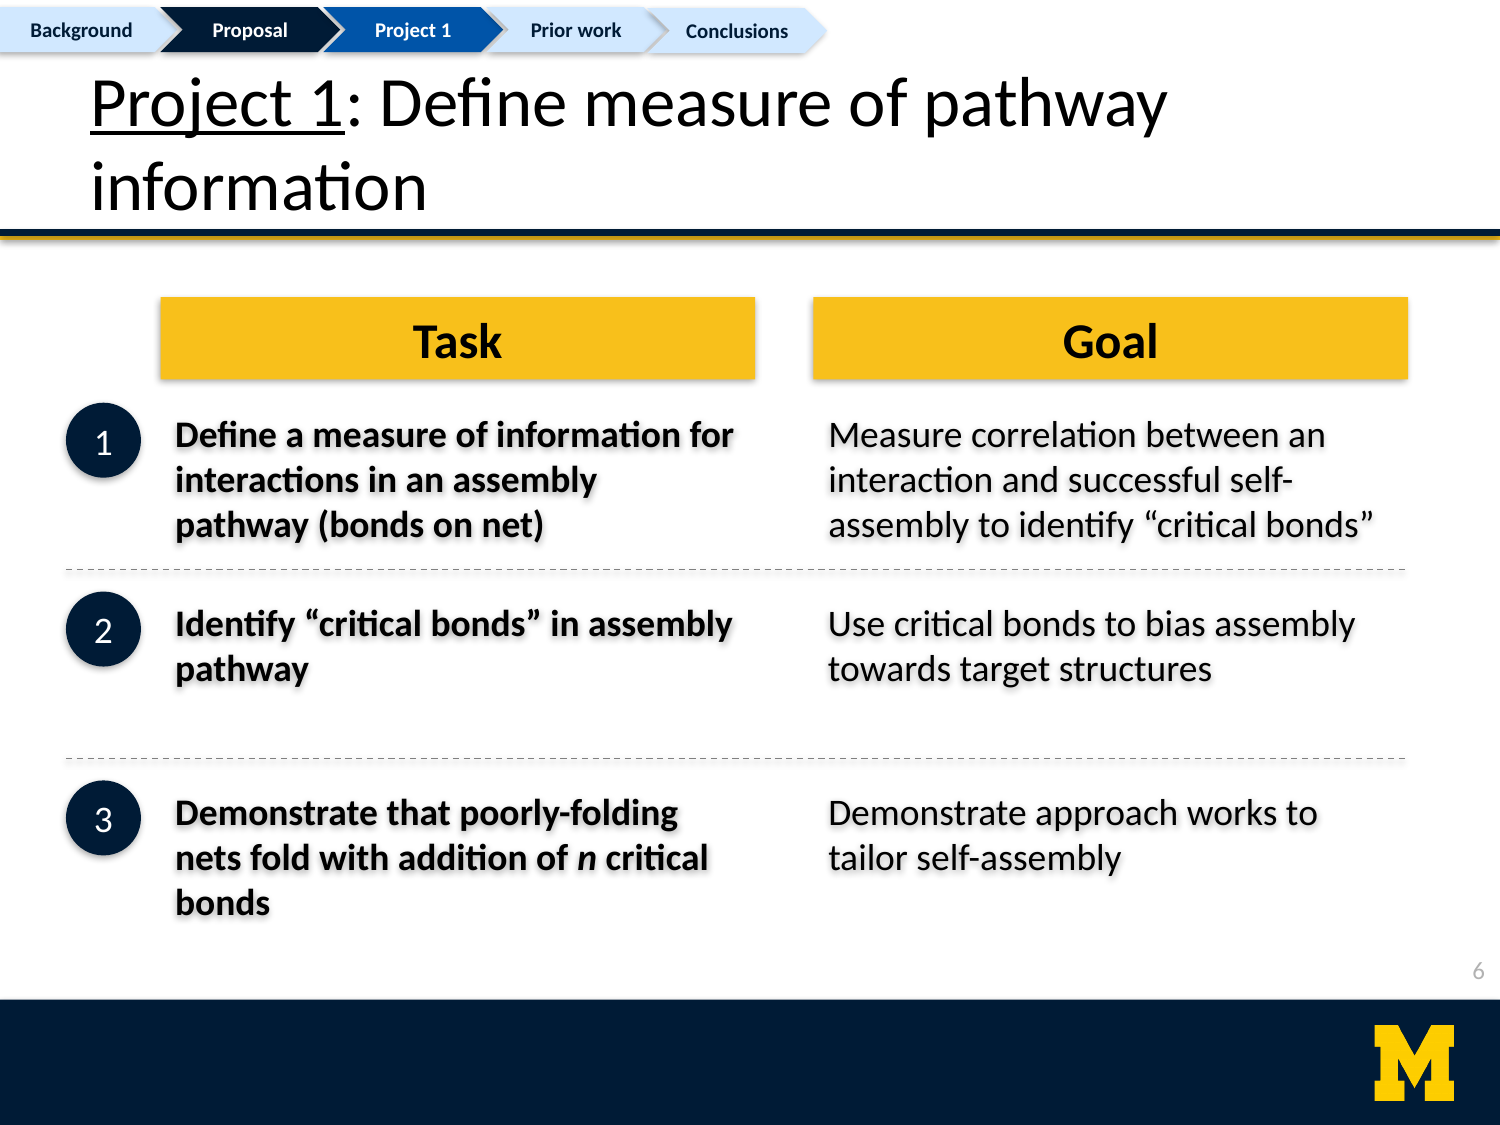

Background
Proposal
Project 1
Prior work
Conclusions
# Project 1: Define measure of pathway information
Task
Goal
1
Define a measure of information for interactions in an assembly pathway (bonds on net)
Measure correlation between an interaction and successful self-assembly to identify “critical bonds”
2
Identify “critical bonds” in assembly pathway
Use critical bonds to bias assembly towards target structures
3
Demonstrate that poorly-folding nets fold with addition of n critical bonds
Demonstrate approach works to tailor self-assembly
6